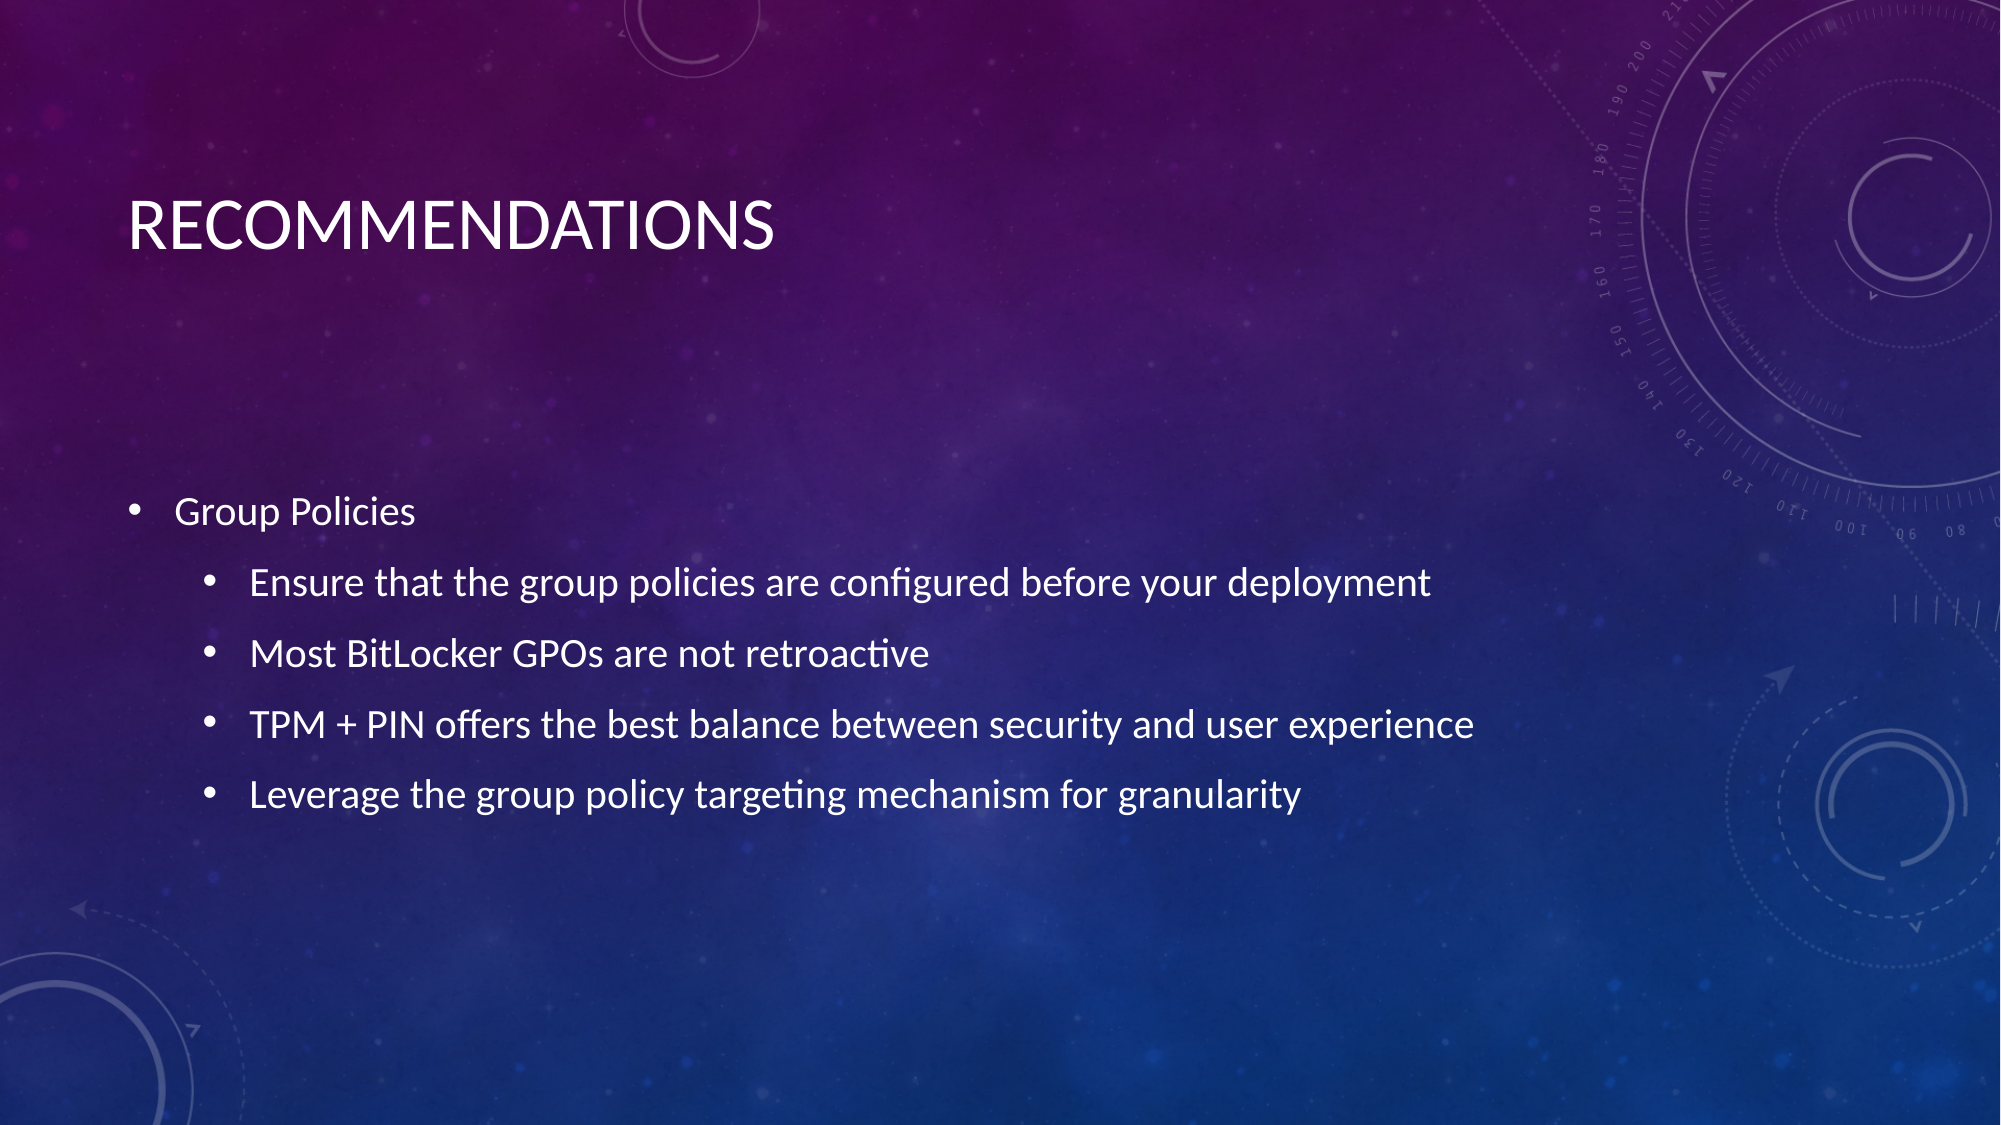

# Recommendations
Group Policies
Ensure that the group policies are configured before your deployment
Most BitLocker GPOs are not retroactive
TPM + PIN offers the best balance between security and user experience
Leverage the group policy targeting mechanism for granularity